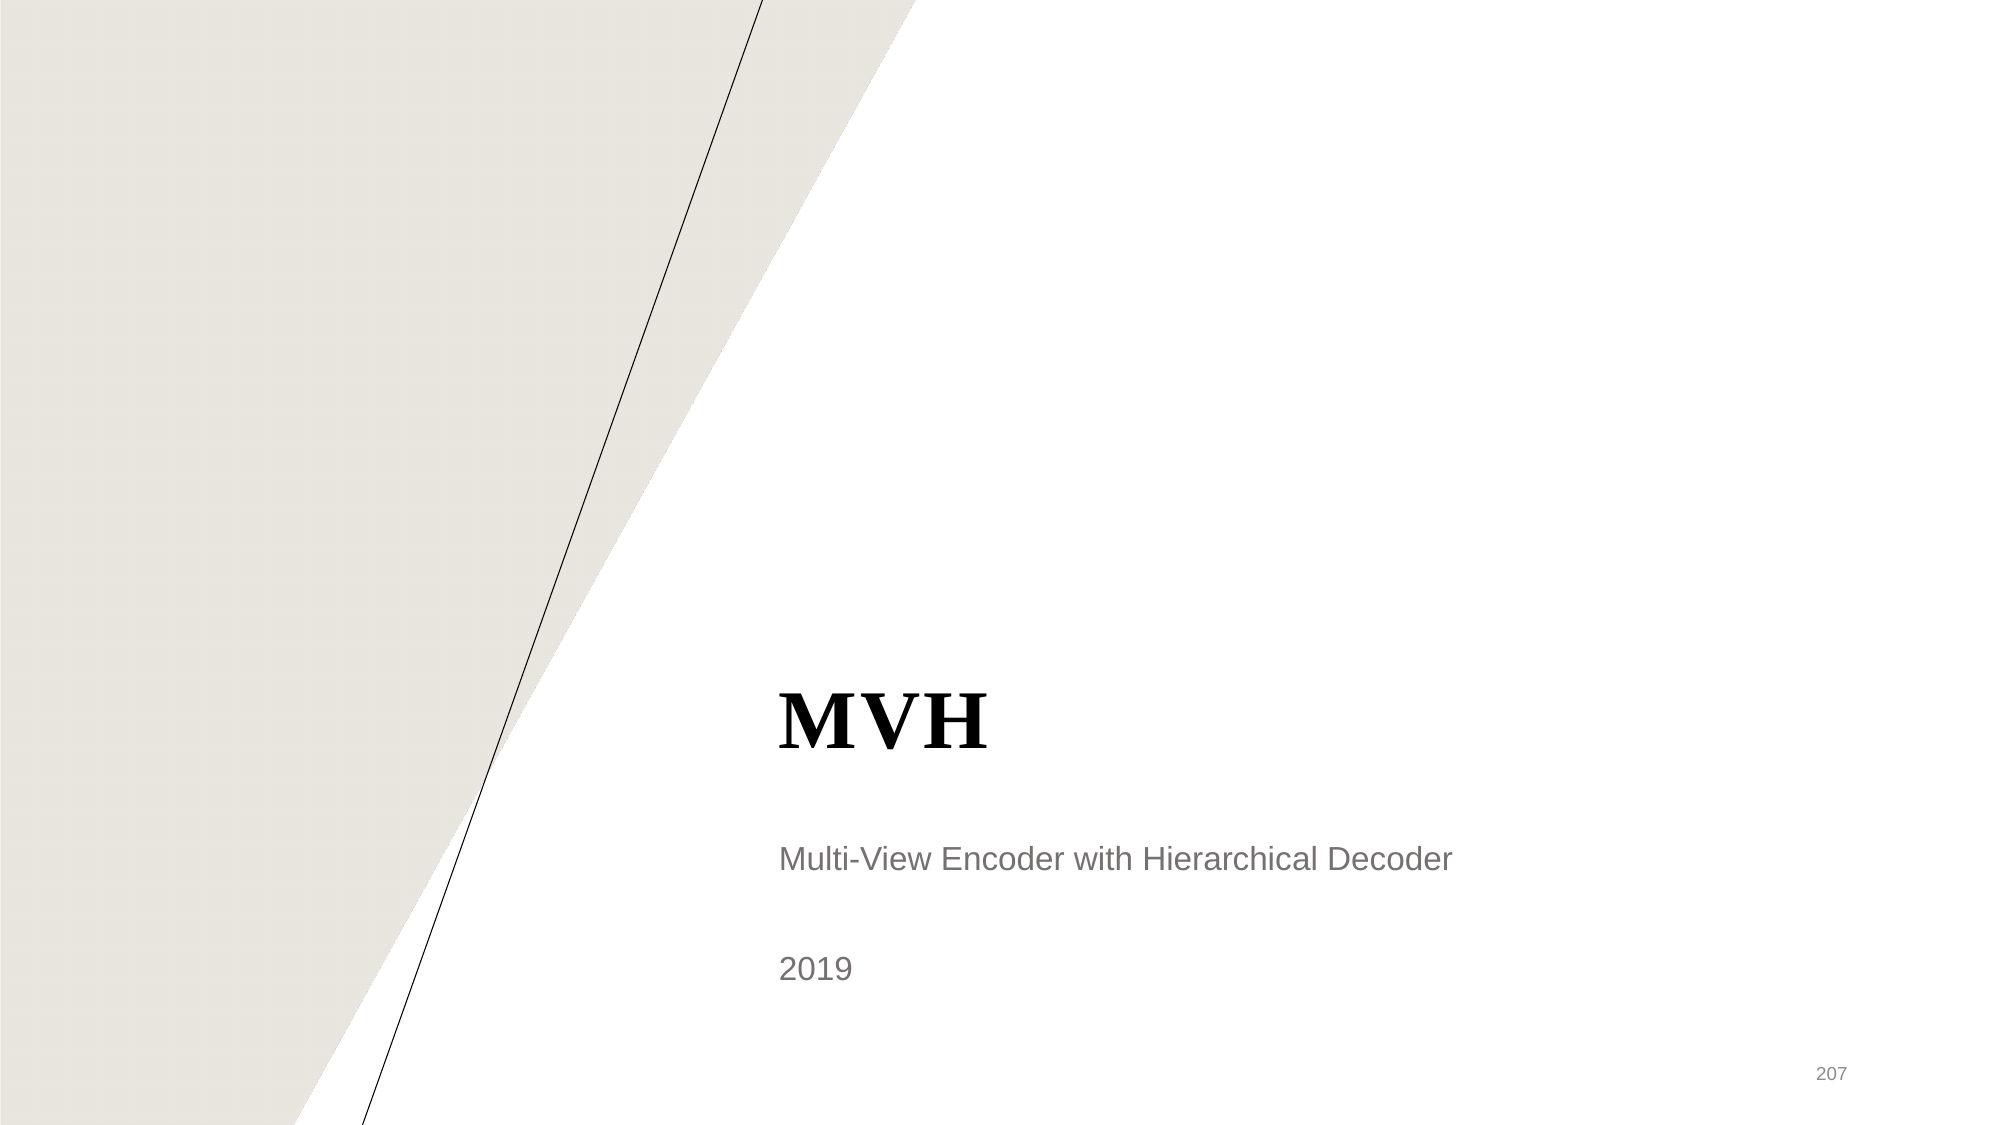

# MVH
Multi-View Encoder with Hierarchical Decoder
2019
207